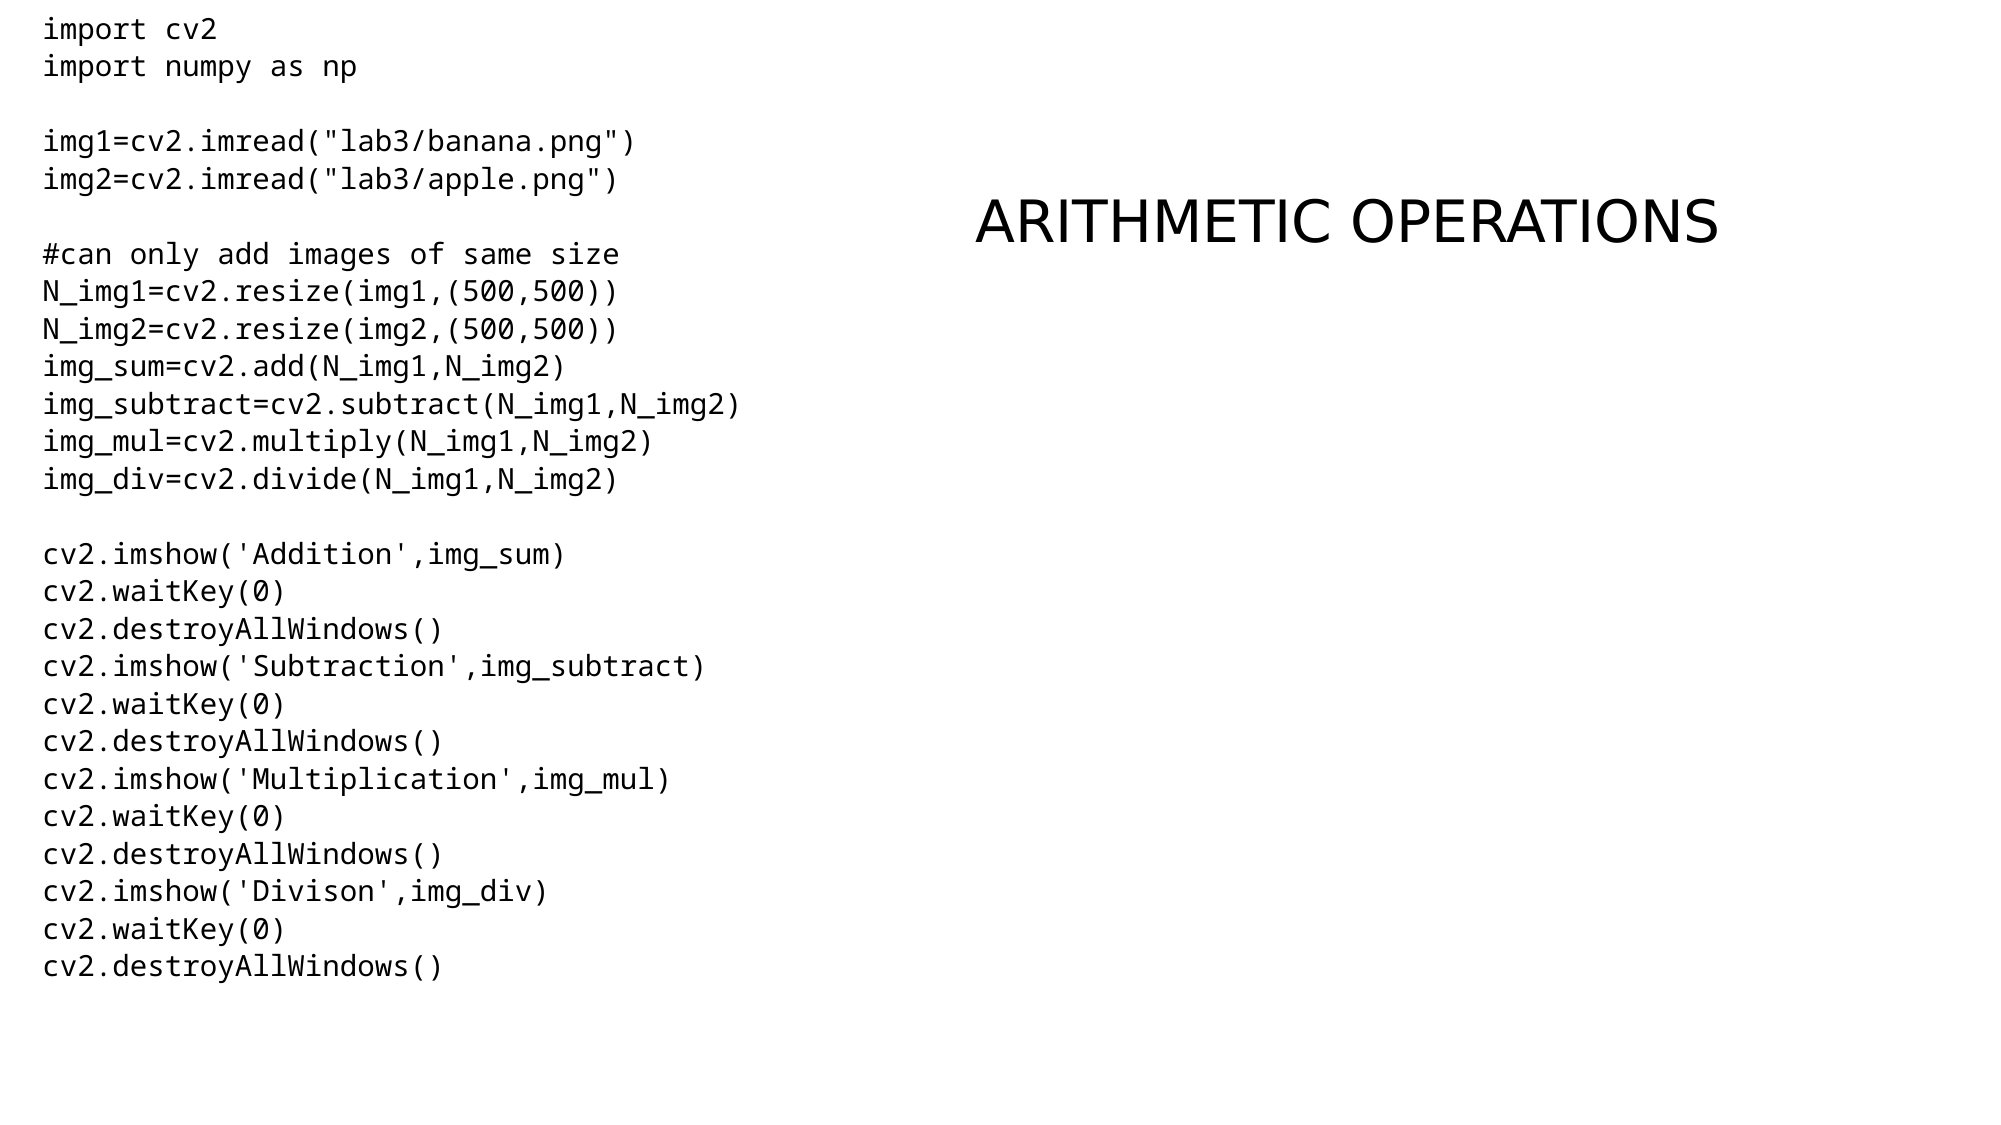

import cv2
import numpy as np
img1=cv2.imread("lab3/banana.png")
img2=cv2.imread("lab3/apple.png")
#can only add images of same size
N_img1=cv2.resize(img1,(500,500))
N_img2=cv2.resize(img2,(500,500))
img_sum=cv2.add(N_img1,N_img2)
img_subtract=cv2.subtract(N_img1,N_img2)
img_mul=cv2.multiply(N_img1,N_img2)
img_div=cv2.divide(N_img1,N_img2)
cv2.imshow('Addition',img_sum)
cv2.waitKey(0)
cv2.destroyAllWindows()
cv2.imshow('Subtraction',img_subtract)
cv2.waitKey(0)
cv2.destroyAllWindows()
cv2.imshow('Multiplication',img_mul)
cv2.waitKey(0)
cv2.destroyAllWindows()
cv2.imshow('Divison',img_div)
cv2.waitKey(0)
cv2.destroyAllWindows()

# Arithmetic operations